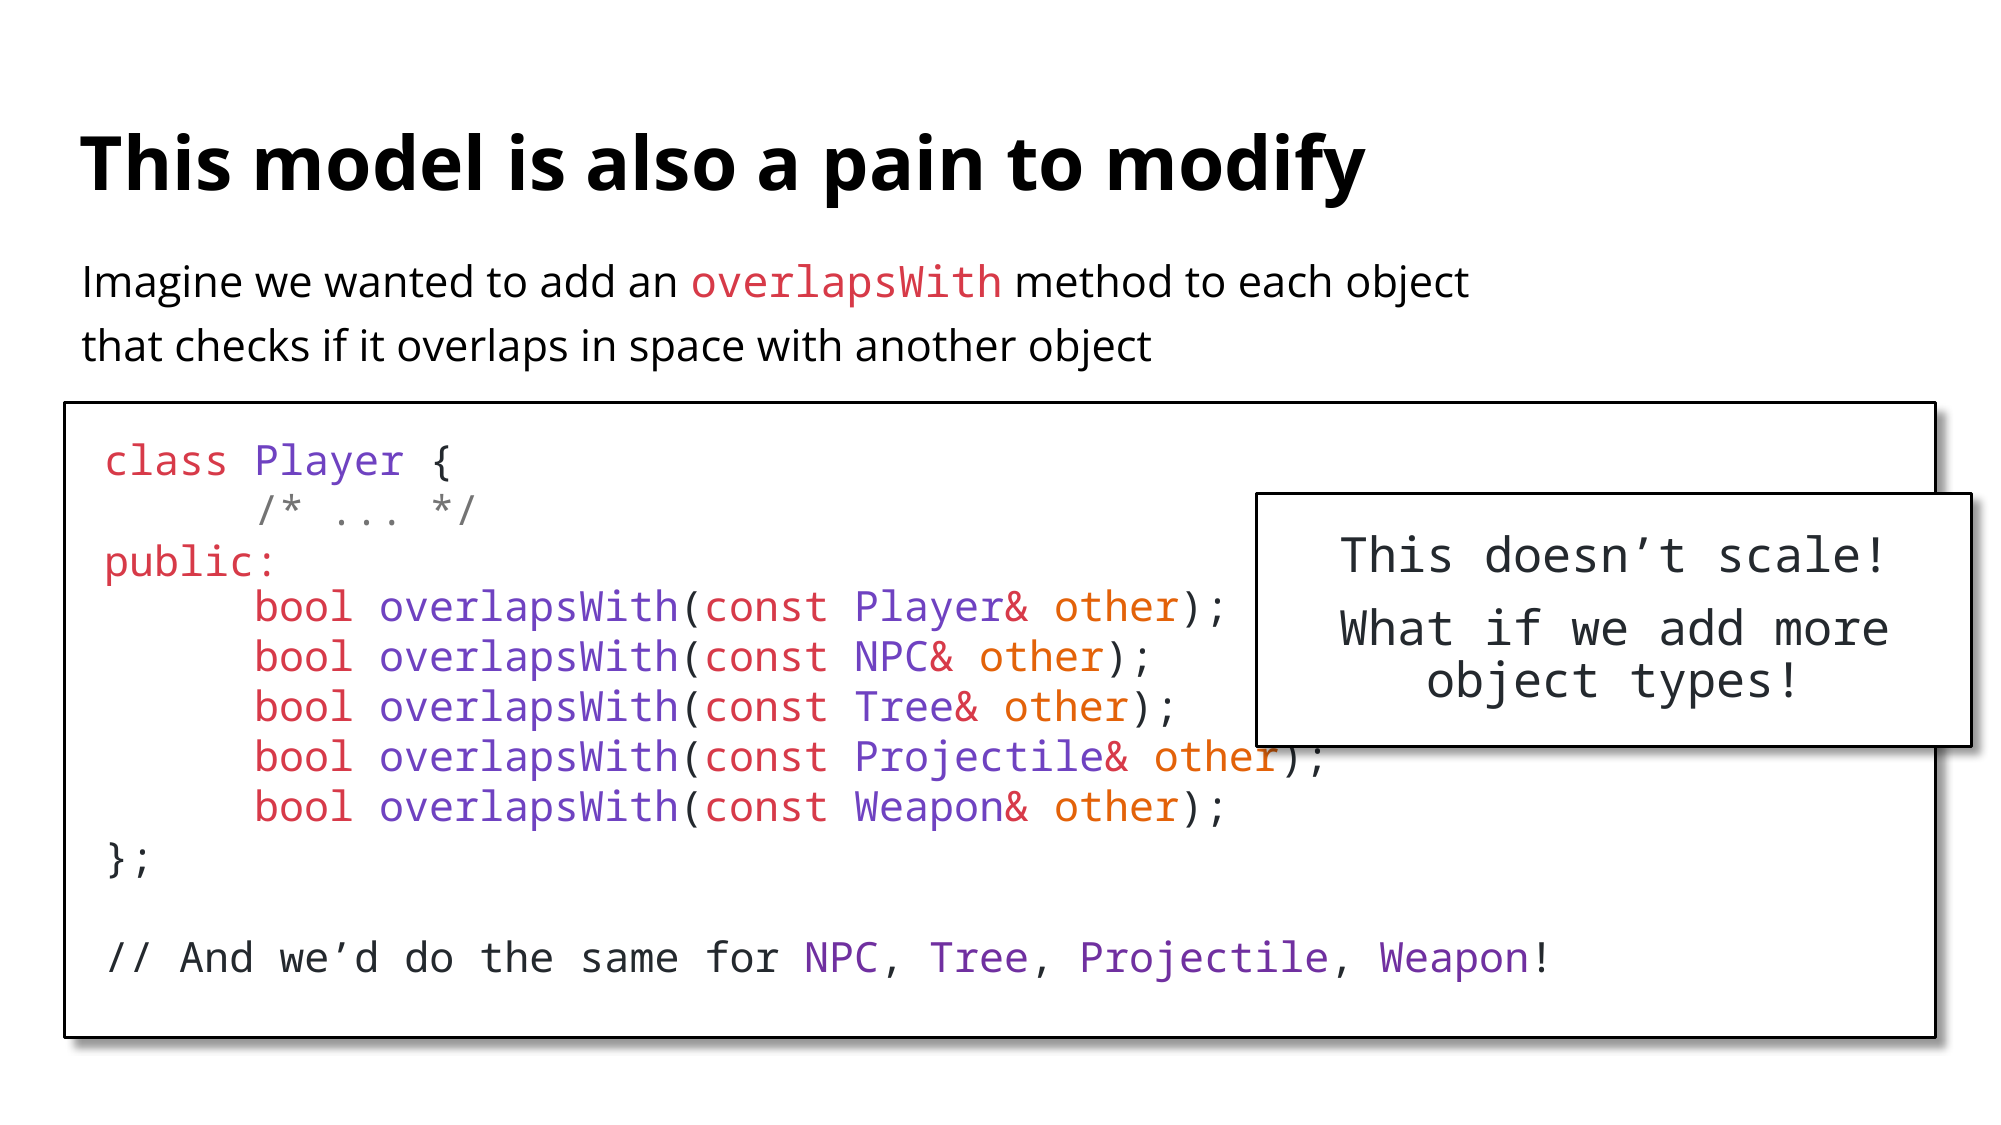

# This model is also a pain to modify
Imagine we wanted to add an overlapsWith method to each object
that checks if it overlaps in space with another object
class Player {
	/* ... */
public:
	bool overlapsWith(const Player& other);
	bool overlapsWith(const NPC& other);
	bool overlapsWith(const Tree& other);
	bool overlapsWith(const Projectile& other);
	bool overlapsWith(const Weapon& other);
};

// And we’d do the same for NPC, Tree, Projectile, Weapon!
This doesn’t scale!
What if we add more object types!